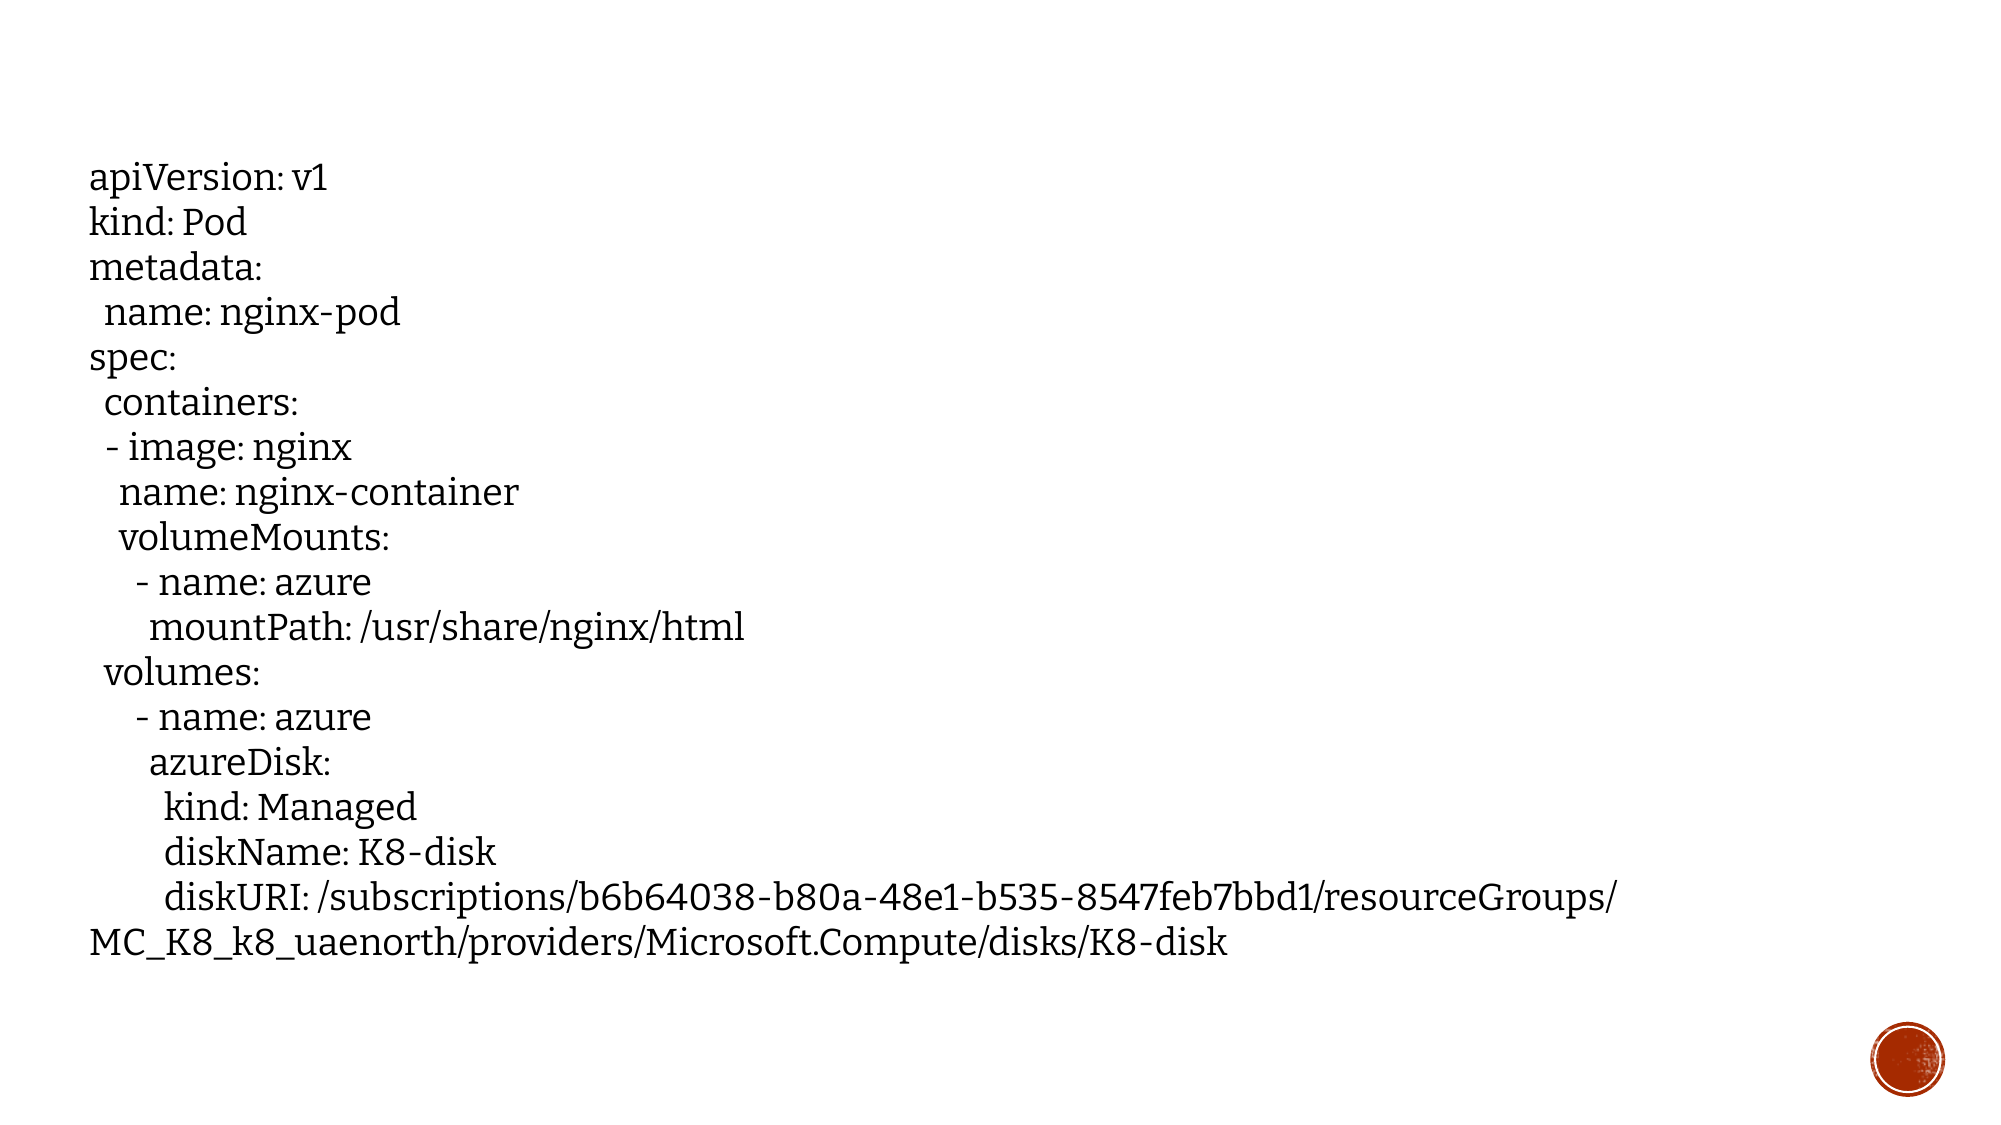

apiVersion: v1
kind: Pod
metadata:
  name: nginx-pod
spec:
  containers:
  - image: nginx
    name: nginx-container
    volumeMounts:
      - name: azure
        mountPath: /usr/share/nginx/html
  volumes:
      - name: azure
        azureDisk:
          kind: Managed
          diskName: K8-disk
          diskURI: /subscriptions/b6b64038-b80a-48e1-b535-8547feb7bbd1/resourceGroups/MC_K8_k8_uaenorth/providers/Microsoft.Compute/disks/K8-disk